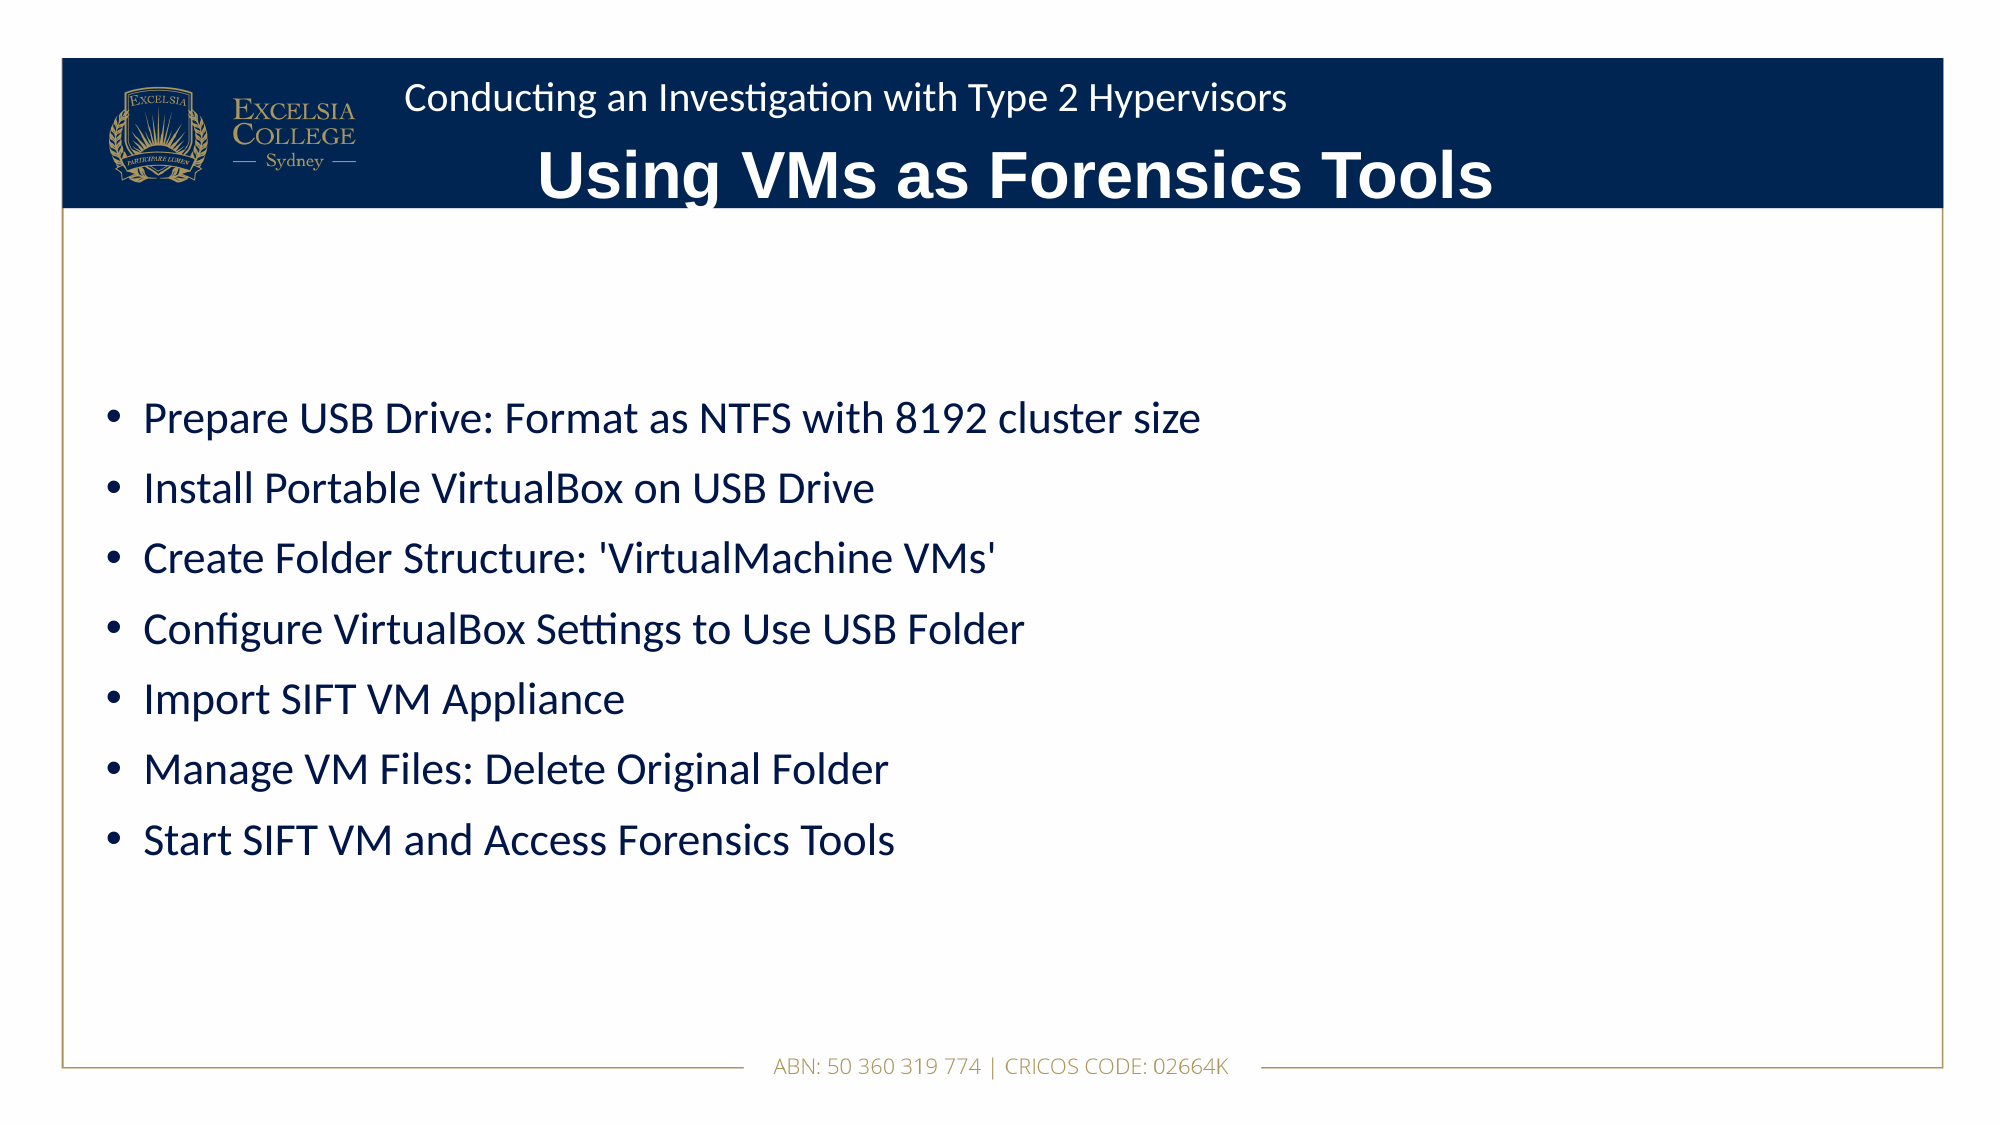

# Conducting an Investigation with Type 2 Hypervisors
Using VMs as Forensics Tools
Prepare USB Drive: Format as NTFS with 8192 cluster size
Install Portable VirtualBox on USB Drive
Create Folder Structure: 'VirtualMachine VMs'
Configure VirtualBox Settings to Use USB Folder
Import SIFT VM Appliance
Manage VM Files: Delete Original Folder
Start SIFT VM and Access Forensics Tools